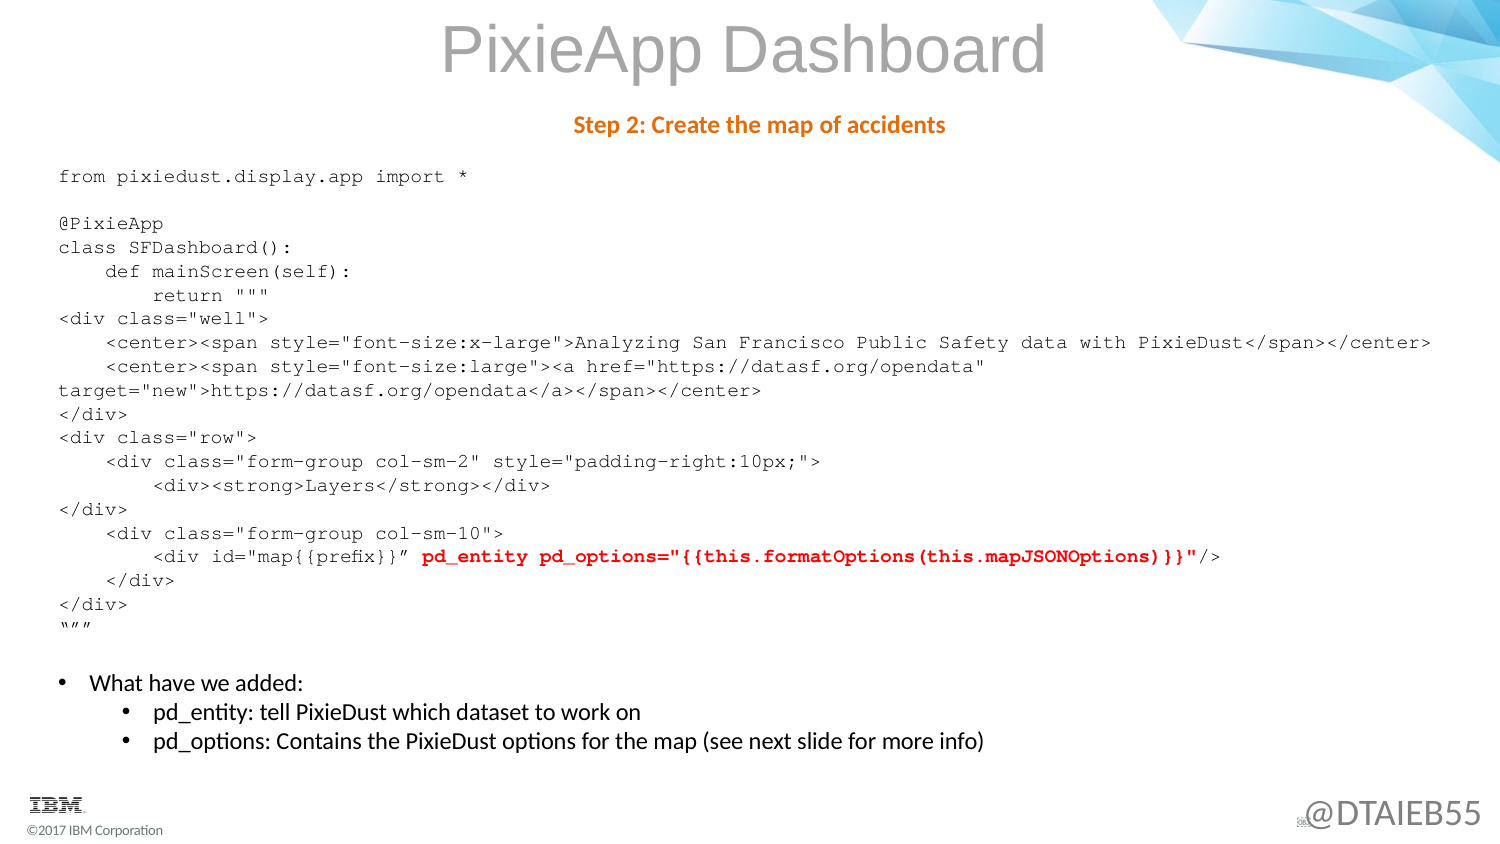

# PixieApp Dashboard
Step 2: Create the map of accidents

from pixiedust.display.app import *

@PixieApp
class SFDashboard():
    def mainScreen(self):
        return """
<div class="well">
    <center><span style="font-size:x-large">Analyzing San Francisco Public Safety data with PixieDust</span></center>
    <center><span style="font-size:large"><a href="https://datasf.org/opendata" target="new">https://datasf.org/opendata</a></span></center>
</div>
<div class="row">
    <div class="form-group col-sm-2" style="padding-right:10px;">
        <div><strong>Layers</strong></div>
</div>
    <div class="form-group col-sm-10">
        <div id="map{{prefix}}” pd_entity pd_options="{{this.formatOptions(this.mapJSONOptions)}}"/>
    </div>
</div>
“””

What have we added:
pd_entity: tell PixieDust which dataset to work on
pd_options: Contains the PixieDust options for the map (see next slide for more info)